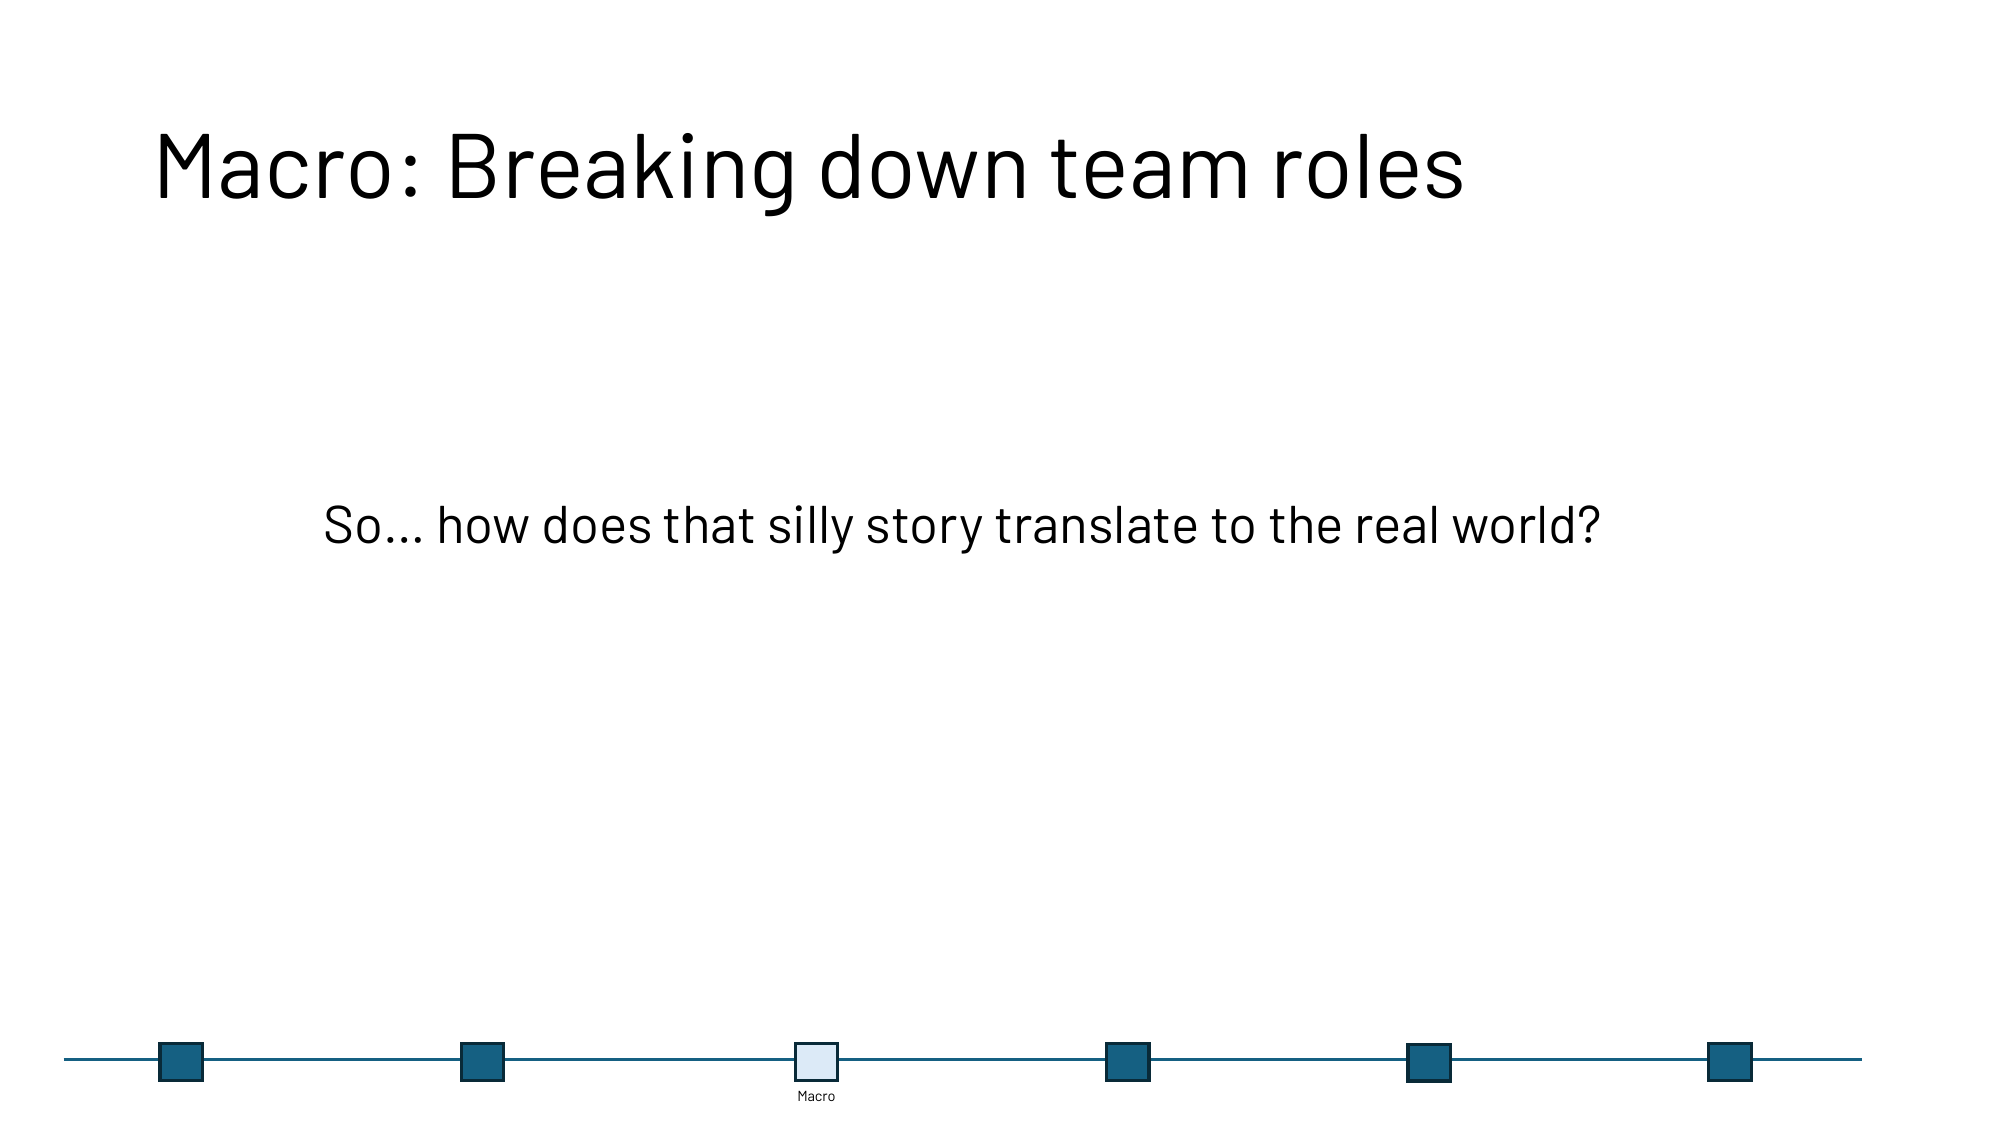

# Macro: Breaking down team roles

So… how does that silly story translate to the real world?

Macro